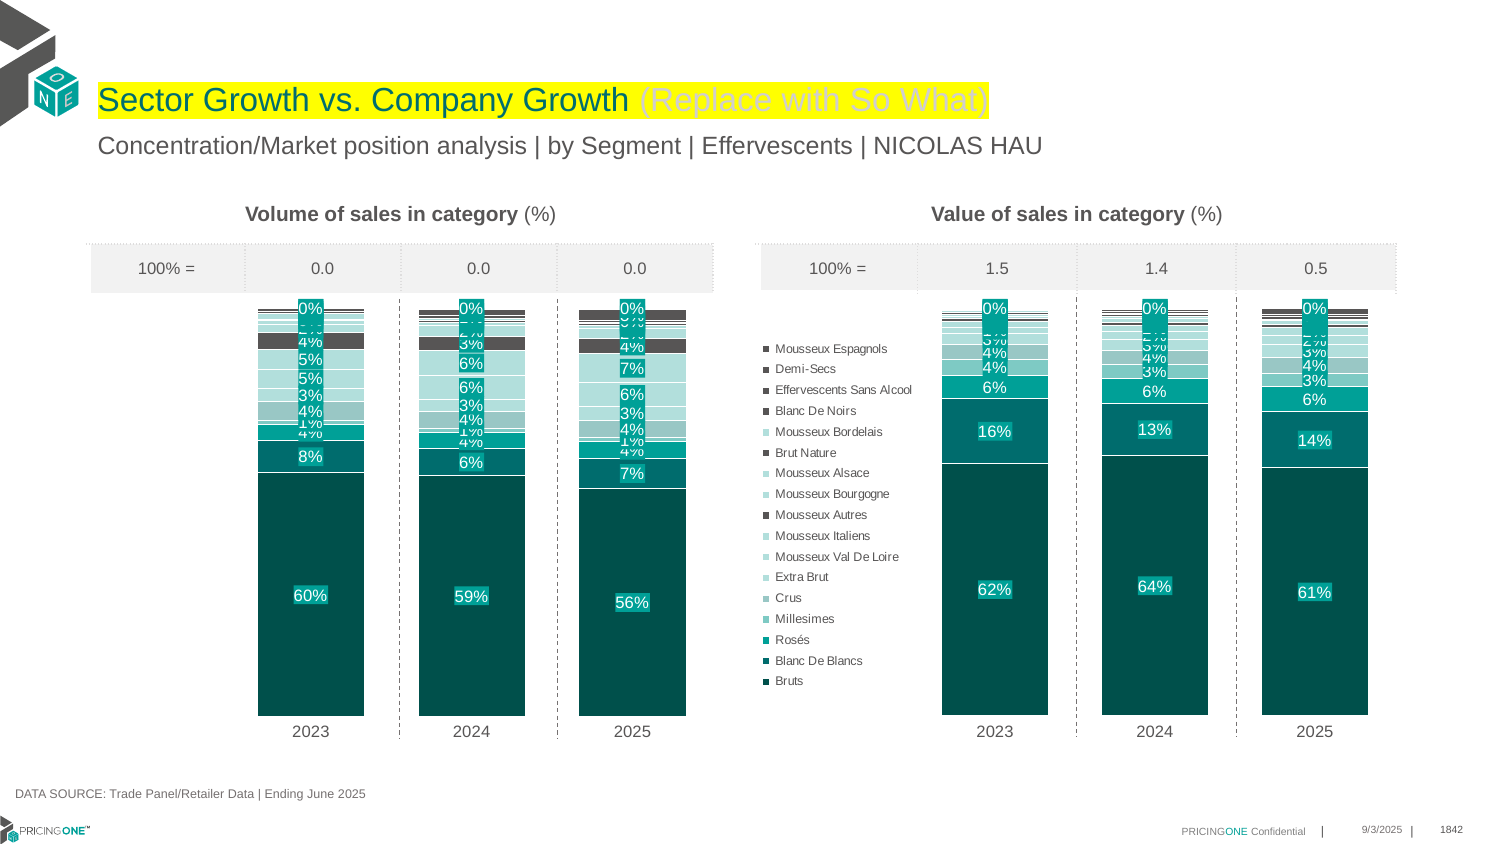

# Sector Growth vs. Company Growth (Replace with So What)
Concentration/Market position analysis | by Segment | Effervescents | NICOLAS HAU
| Volume of sales in category (%) |  |  |  |
| --- | --- | --- | --- |
| 100% = | 0.0 | 0.0 | 0.0 |
| Value of sales in category (%) |  |  |  |
| --- | --- | --- | --- |
| 100% = | 1.5 | 1.4 | 0.5 |

### Chart

| Category | Bruts | Blanc De Blancs | Rosés | Millesimes | Crus | Extra Brut | Mousseux Val De Loire | Mousseux Italiens | Mousseux Autres | Mousseux Bourgogne | Mousseux Alsace | Brut Nature | Mousseux Bordelais | Blanc De Noirs | Effervescents Sans Alcool | Demi-Secs | Mousseux Espagnols |
|---|---|---|---|---|---|---|---|---|---|---|---|---|---|---|---|---|---|
| 2023 | 0.596453368361794 | 0.07959592168637017 | 0.04006380183899418 | 0.00969537749421405 | 0.04491149058610121 | 0.03296428348032777 | 0.04660036279477075 | 0.048164133358353664 | 0.041471195346218806 | 0.020391568149121162 | 0.009163695502595859 | 0.0037530493525989865 | 0.014605617063864389 | 0.0030024394820791895 | 0.0073497216488396825 | 0.0015950459748545693 | 0.00021892787890160755 |
| 2024 | 0.591156914893617 | 0.06409574468085107 | 0.040259308510638296 | 0.010605053191489362 | 0.04158909574468085 | 0.028457446808510638 | 0.05907579787234043 | 0.06133643617021277 | 0.03494015957446808 | 0.02483377659574468 | 0.009707446808510638 | 0.004055851063829787 | 0.005518617021276596 | 0.005585106382978724 | 0.01655585106382979 | 0.002160904255319149 | 6.648936170212766e-05 |
| 2025 | 0.5586080586080586 | 0.07316849816849817 | 0.04065934065934066 | 0.009981684981684981 | 0.043406593406593405 | 0.0336996336996337 | 0.05778388278388279 | 0.07078754578754579 | 0.038553113553113555 | 0.022344322344322345 | 0.007326007326007326 | 0.004945054945054945 | 0.004120879120879121 | 0.0035714285714285713 | 0.028846153846153848 | 0.002197802197802198 | 0.0 |

### Chart

| Category | Bruts | Blanc De Blancs | Rosés | Millesimes | Crus | Extra Brut | Mousseux Val De Loire | Mousseux Italiens | Mousseux Autres | Mousseux Bourgogne | Mousseux Alsace | Brut Nature | Mousseux Bordelais | Blanc De Noirs | Effervescents Sans Alcool | Demi-Secs | Mousseux Espagnols |
|---|---|---|---|---|---|---|---|---|---|---|---|---|---|---|---|---|---|
| 2023 | 0.6192927377959908 | 0.1578771572210135 | 0.0588766872267168 | 0.037582381022792086 | 0.03730051646564289 | 0.027775870809657592 | 0.013896516761369637 | 0.013753934221921801 | 0.007145629581124184 | 0.006954199319828478 | 0.0044986111404490825 | 0.0044920100969561266 | 0.003849068460742274 | 0.0028523108933060136 | 0.002435124944551235 | 0.0013848989248220359 | 3.234511311548129e-05 |
| 2024 | 0.6381854885848134 | 0.1277361804531859 | 0.0607270249232287 | 0.03460838795952292 | 0.035635569419218346 | 0.02599959511514982 | 0.019267671655494315 | 0.01614763470262348 | 0.007404830675444875 | 0.008653700847121753 | 0.004889269696079745 | 0.004681837492907387 | 0.0015924520339761117 | 0.005530812592489101 | 0.00671338999820368 | 0.0022161742943740963 | 9.979556166367755e-06 |
| 2025 | 0.6082064751715688 | 0.13716296836086708 | 0.06219720204681407 | 0.033010482314597564 | 0.038389775539130505 | 0.032710186823834655 | 0.020602272636274094 | 0.01964132706583278 | 0.008504368298405632 | 0.008738598781200702 | 0.0038638019811494512 | 0.006009913755135053 | 0.001237217421943192 | 0.003615557708785445 | 0.01401979547875109 | 0.0020900566157098584 | 0.0 |
DATA SOURCE: Trade Panel/Retailer Data | Ending June 2025

9/3/2025
1842